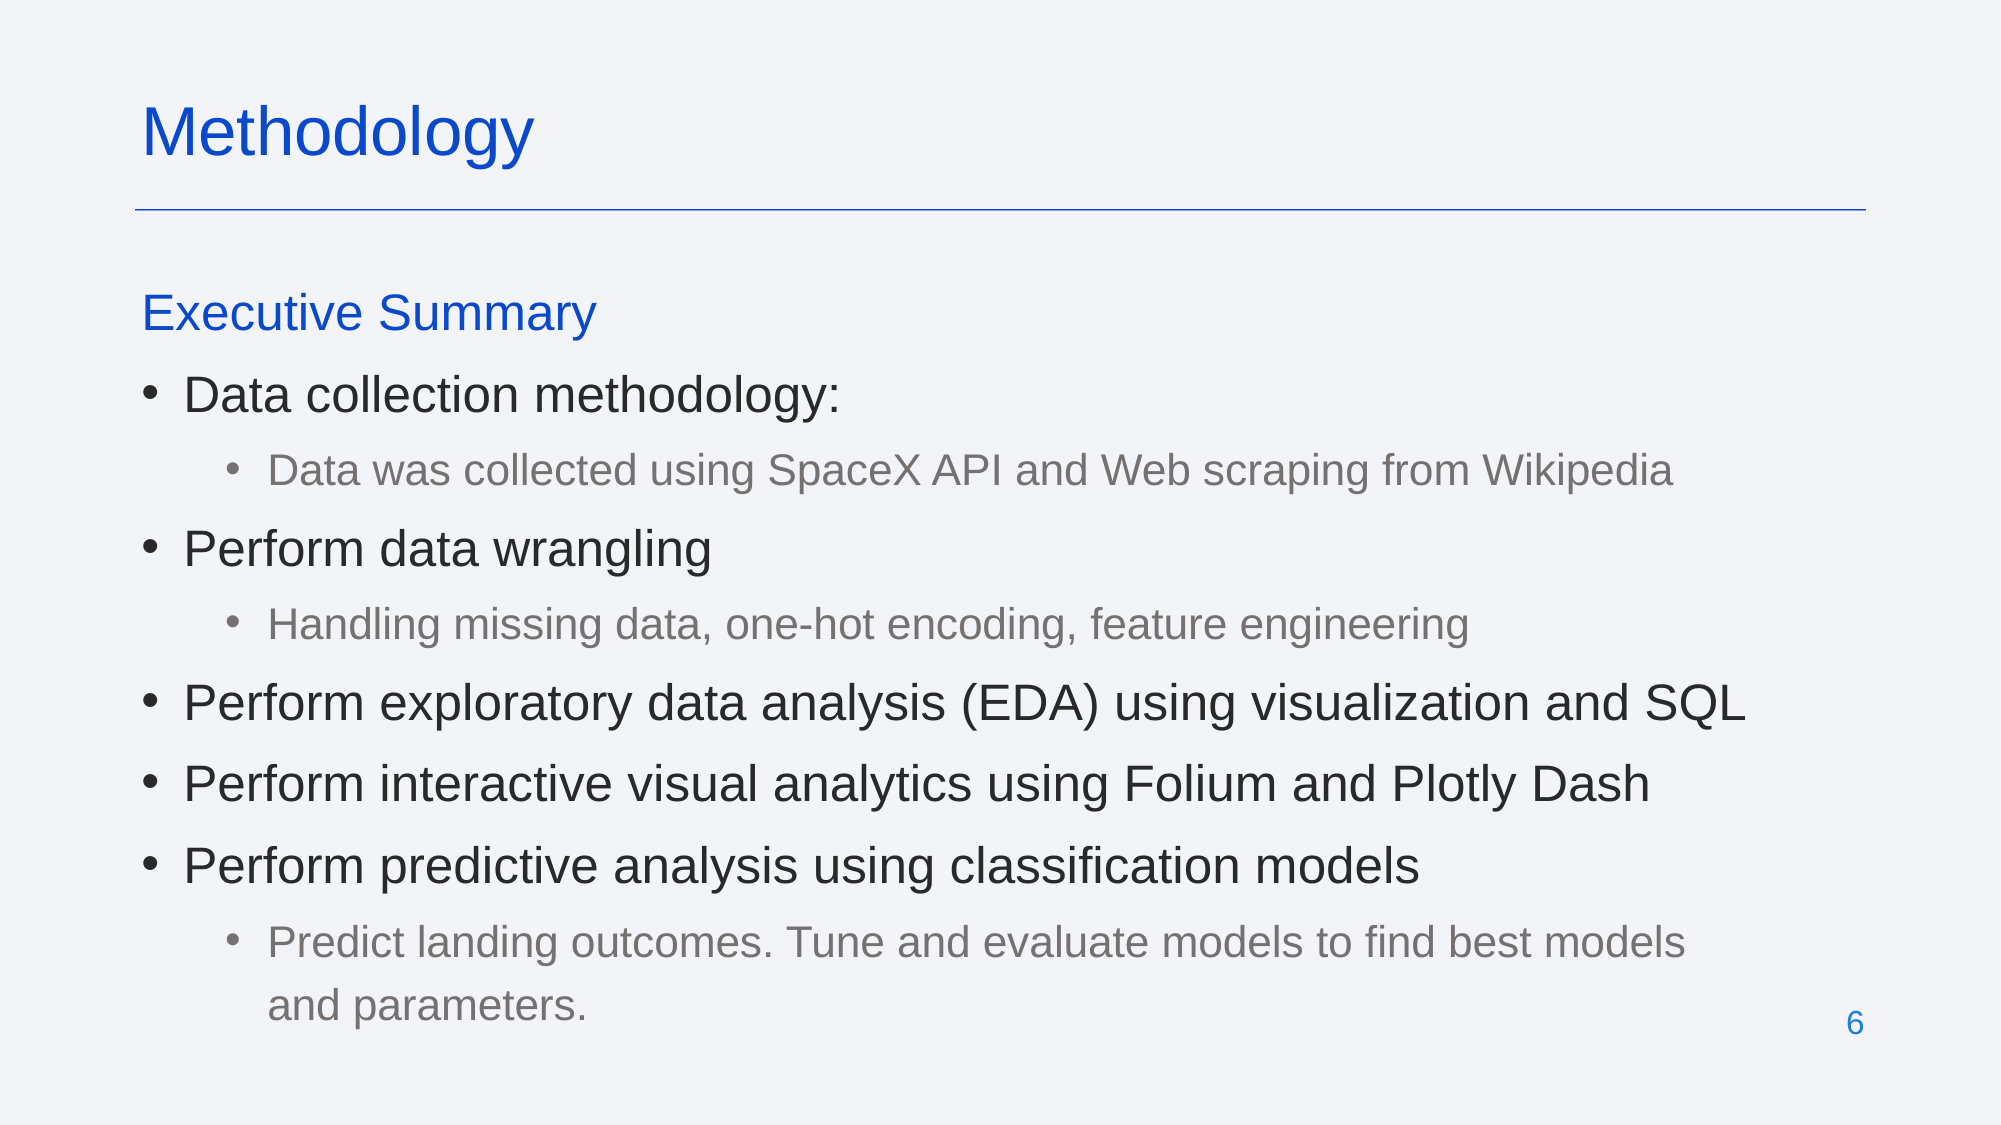

Methodology
Executive Summary
Data collection methodology:
Data was collected using SpaceX API and Web scraping from Wikipedia
Perform data wrangling
Handling missing data, one-hot encoding, feature engineering
Perform exploratory data analysis (EDA) using visualization and SQL
Perform interactive visual analytics using Folium and Plotly Dash
Perform predictive analysis using classification models
Predict landing outcomes. Tune and evaluate models to find best models and parameters.

6